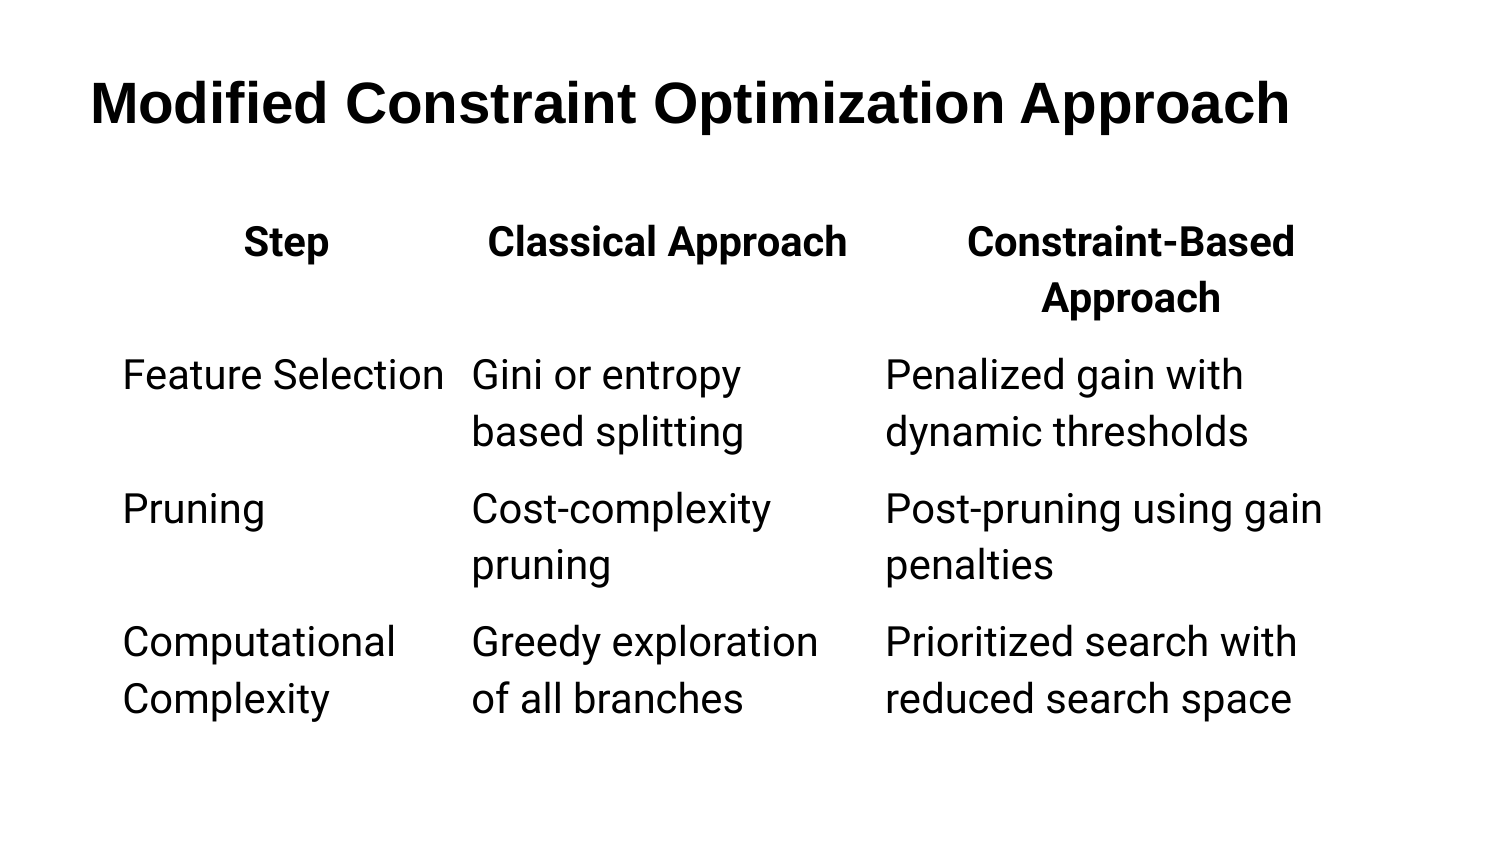

# Modified Constraint Optimization Approach
| Step | Classical Approach | Constraint-Based Approach |
| --- | --- | --- |
| Feature Selection | Gini or entropy based splitting | Penalized gain with dynamic thresholds |
| Pruning | Cost-complexity pruning | Post-pruning using gain penalties |
| Computational Complexity | Greedy exploration of all branches | Prioritized search with reduced search space |